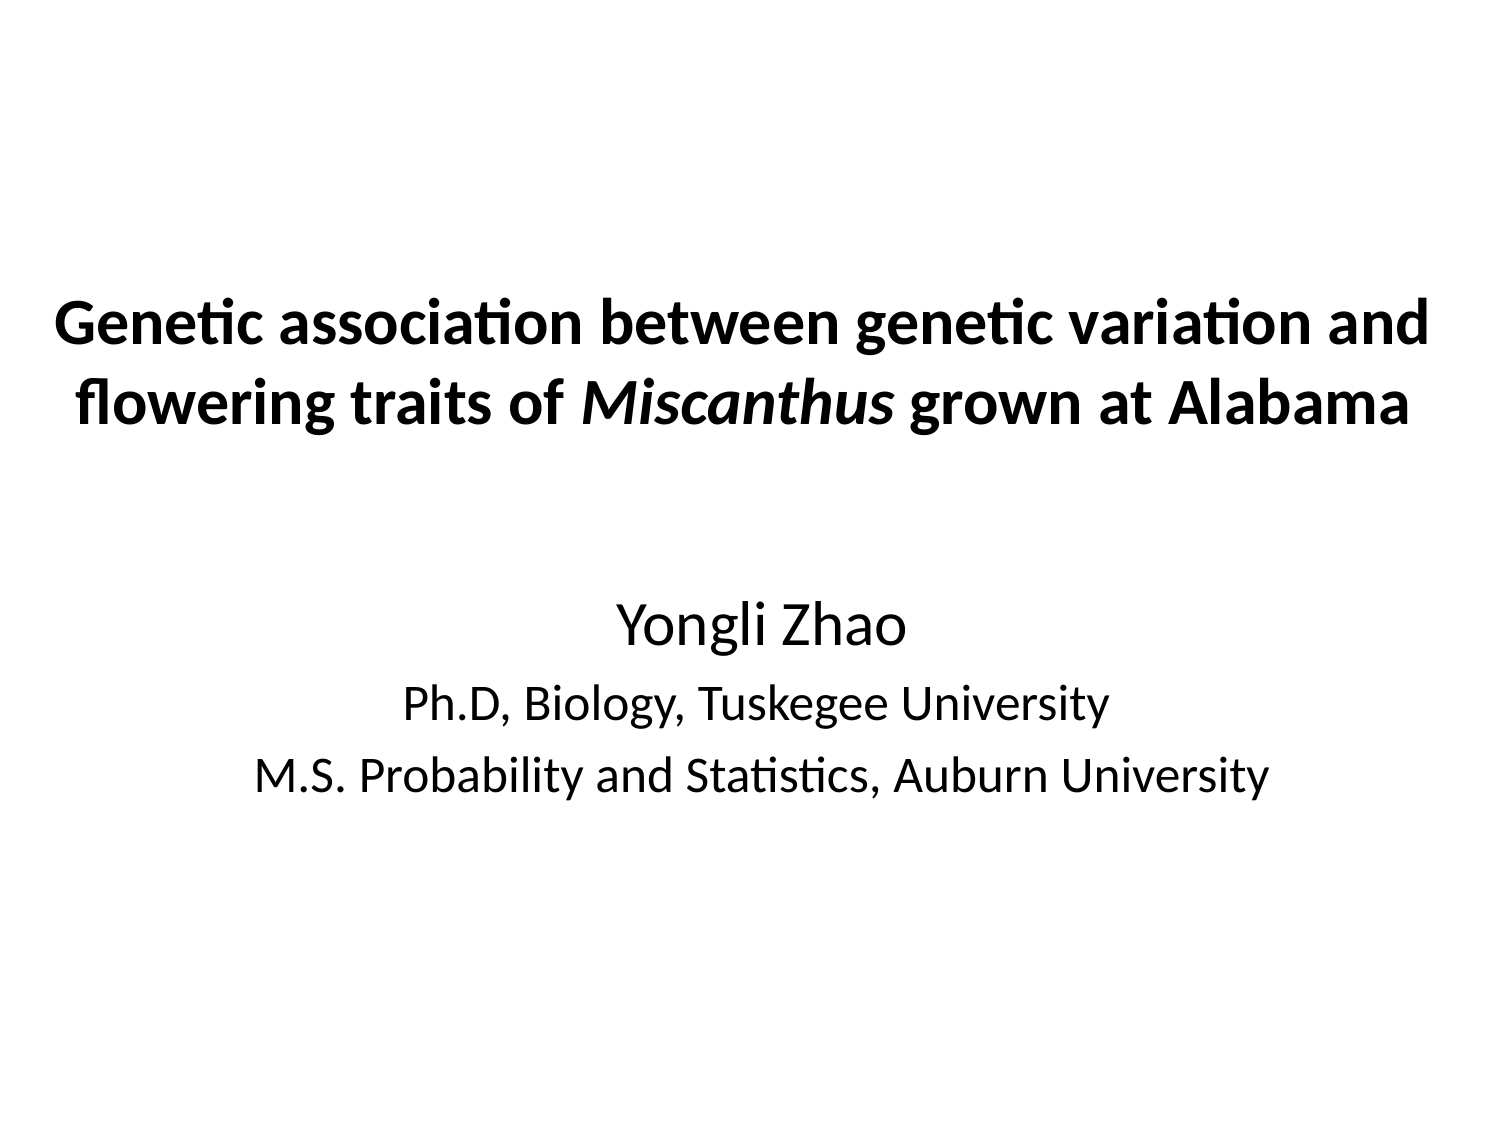

# Genetic association between genetic variation and flowering traits of Miscanthus grown at Alabama
Yongli Zhao
Ph.D, Biology, Tuskegee University
M.S. Probability and Statistics, Auburn University